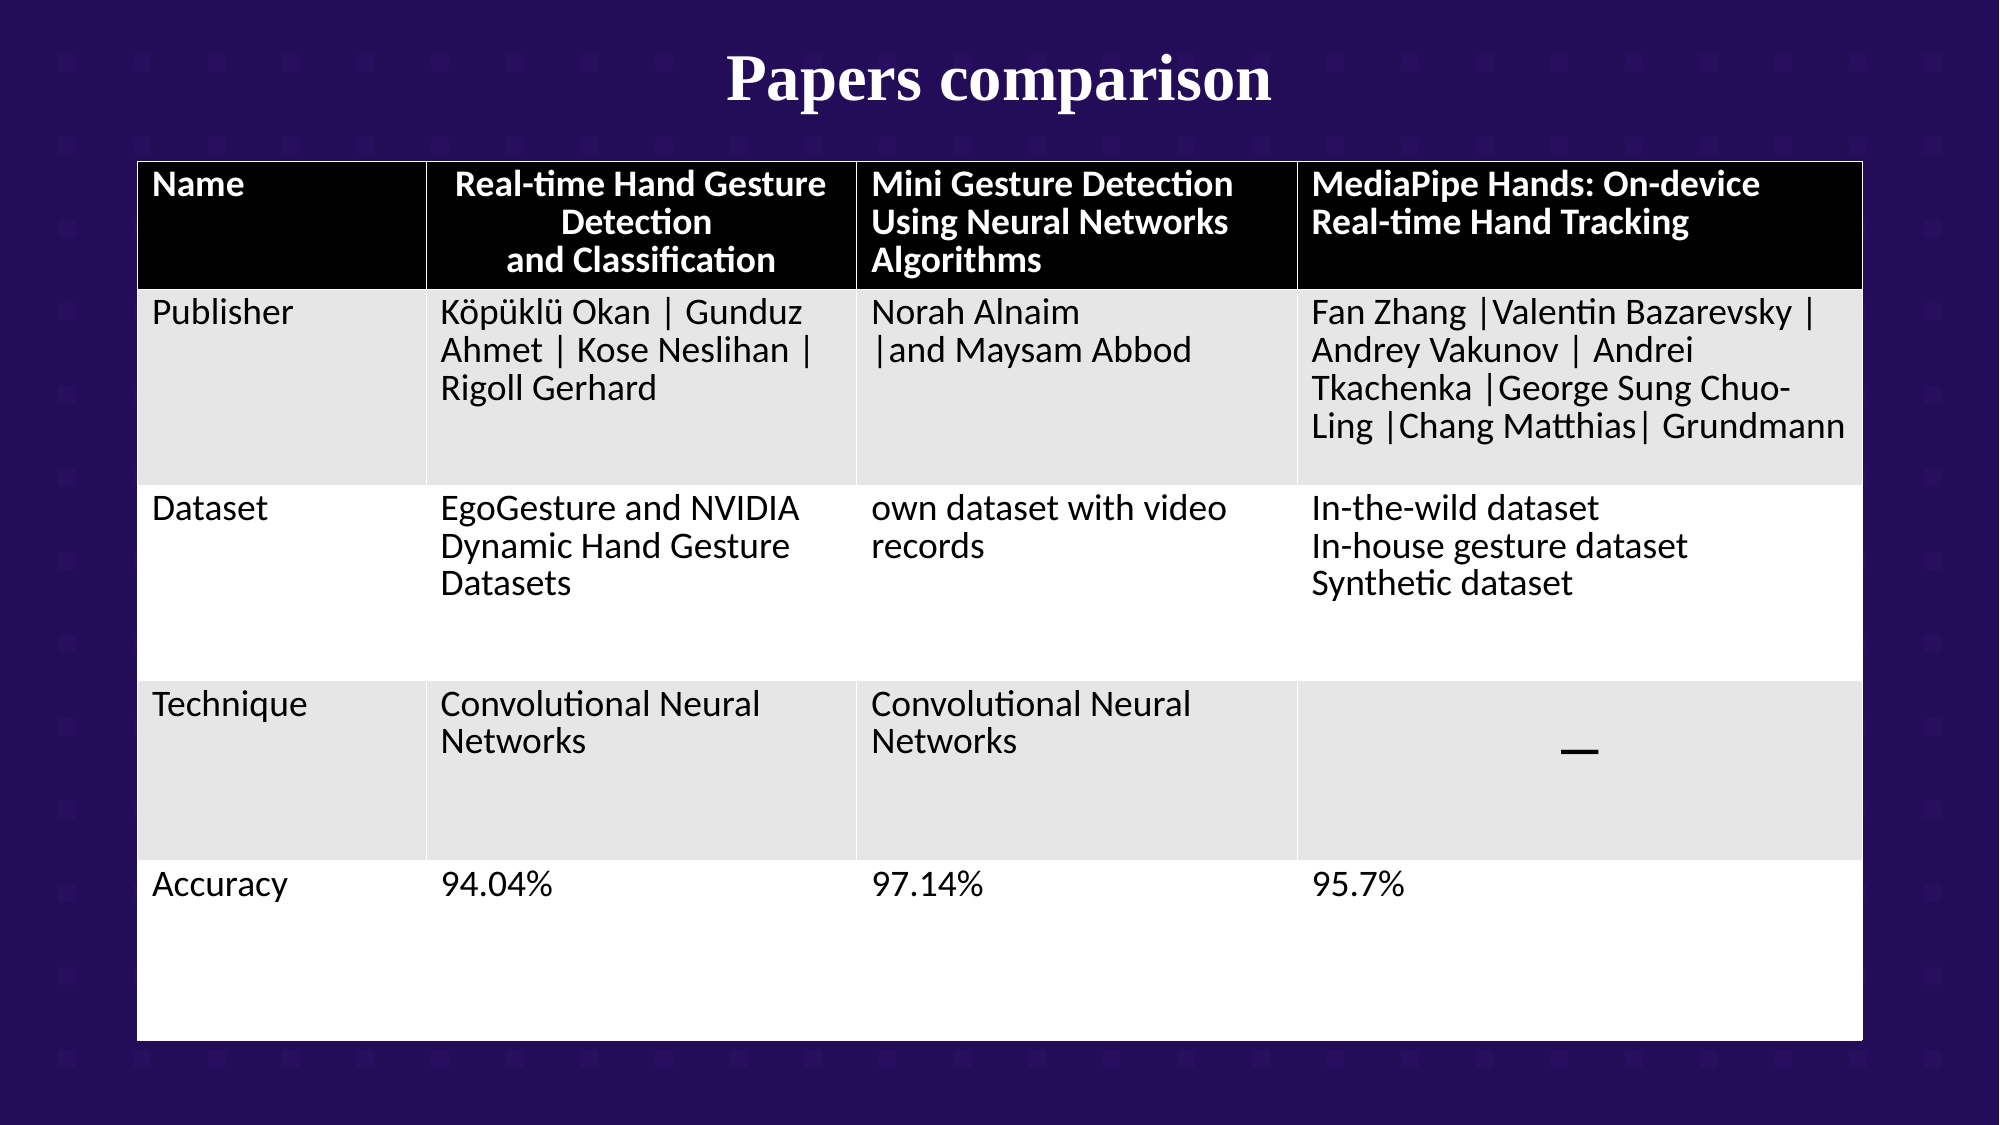

Papers comparison
| Name | Real-time Hand Gesture Detection and Classification | Mini Gesture Detection Using Neural Networks Algorithms | MediaPipe Hands: On-device Real-time Hand Tracking |
| --- | --- | --- | --- |
| Publisher | Köpüklü Okan | Gunduz Ahmet | Kose Neslihan |Rigoll Gerhard | Norah Alnaim |and Maysam Abbod | Fan Zhang |Valentin Bazarevsky |Andrey Vakunov | Andrei Tkachenka |George Sung Chuo-Ling |Chang Matthias| Grundmann |
| Dataset | EgoGesture and NVIDIA Dynamic Hand Gesture Datasets | own dataset with video records | In-the-wild dataset In-house gesture dataset Synthetic dataset |
| Technique | Convolutional Neural Networks | Convolutional Neural Networks | \_ |
| Accuracy | 94.04% | 97.14% | 95.7% |